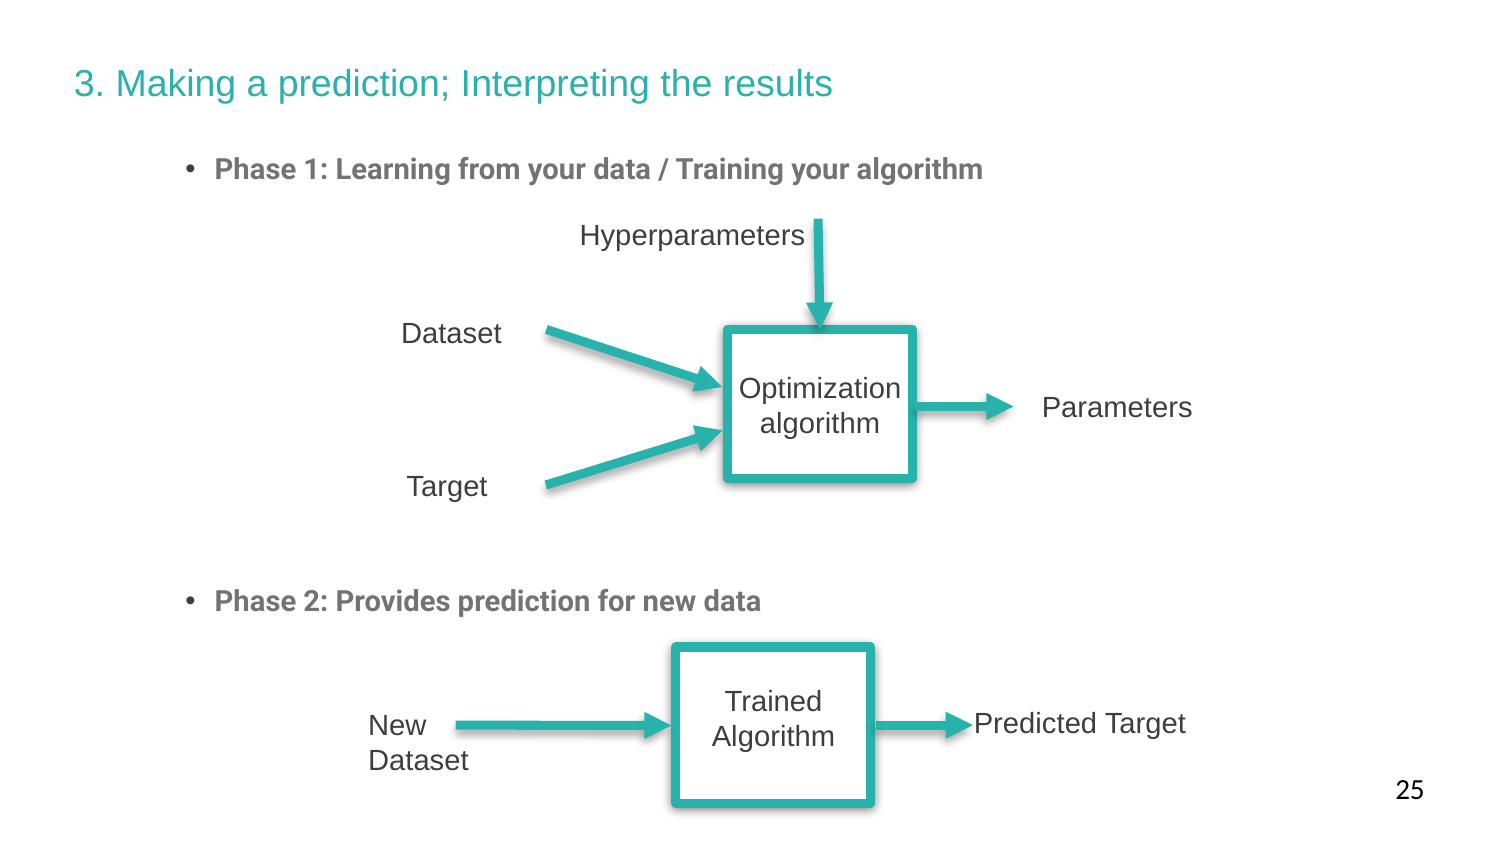

3. Making a prediction; Interpreting the results

Phase 1: Learning from your data / Training your algorithm

Phase 2: Provides prediction for new data

Hyperparameters
Dataset

Optimization algorithm
Parameters
Target

Trained
Algorithm
Predicted Target
New Dataset
25